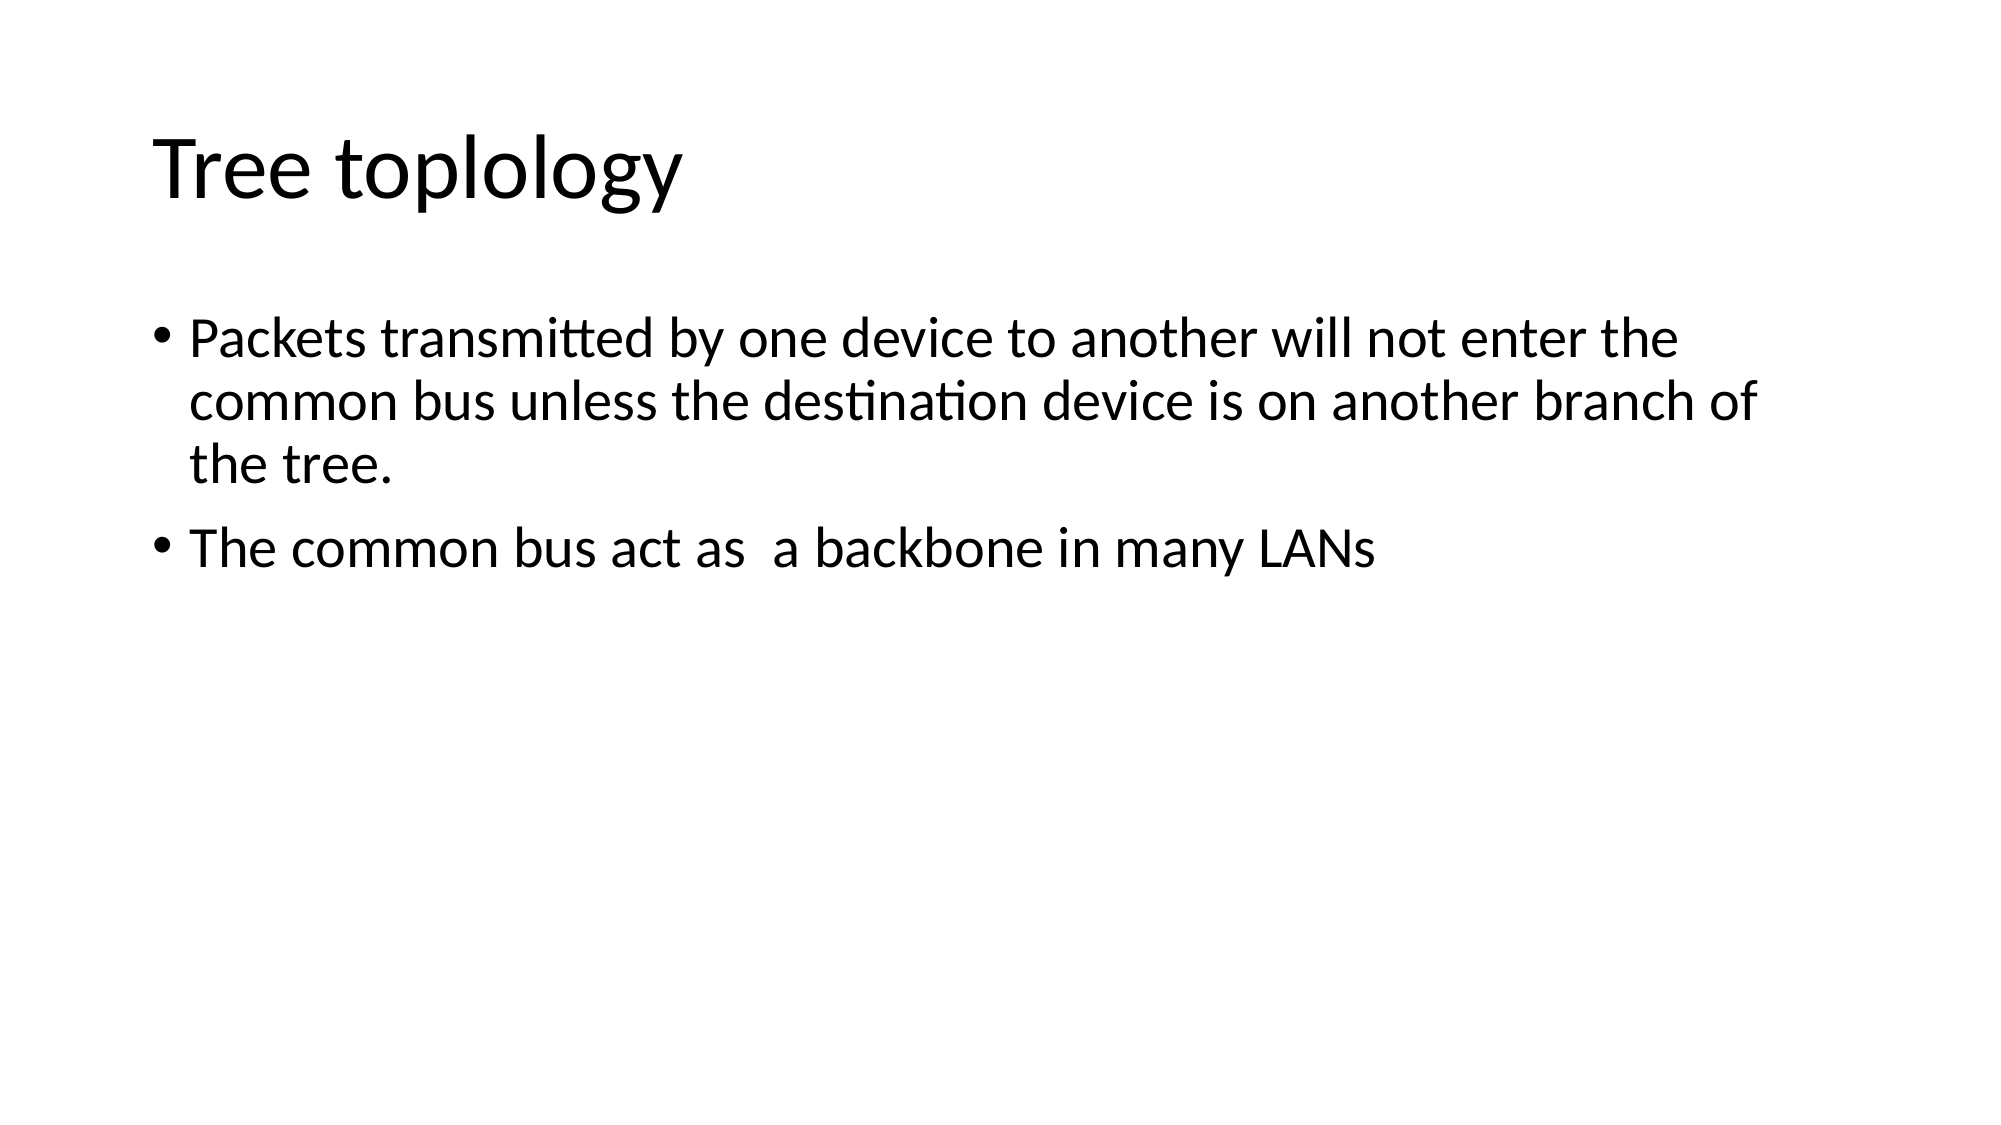

# Tree toplology
Packets transmitted by one device to another will not enter the common bus unless the destination device is on another branch of the tree.
The common bus act as  a backbone in many LANs